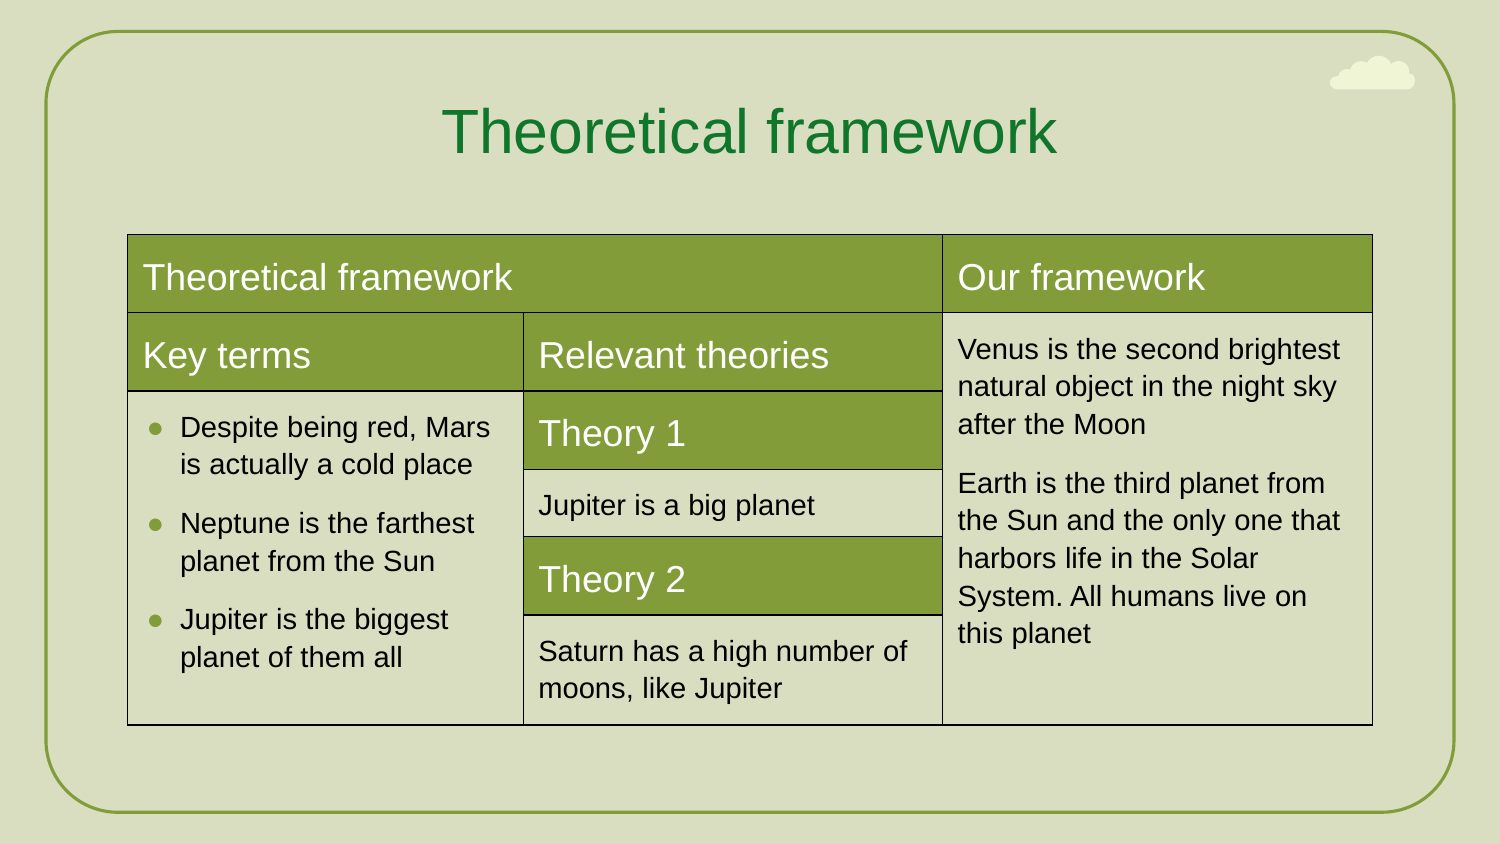

# Theoretical framework
| Theoretical framework |  | Our framework |
| --- | --- | --- |
| Key terms | Relevant theories | Venus is the second brightest natural object in the night sky after the Moon Earth is the third planet from the Sun and the only one that harbors life in the Solar System. All humans live on this planet |
| Despite being red, Mars is actually a cold place Neptune is the farthest planet from the Sun Jupiter is the biggest planet of them all | Theory 1 |  |
|  | Jupiter is a big planet |  |
|  | Theory 2 |  |
|  | Saturn has a high number of moons, like Jupiter |  |